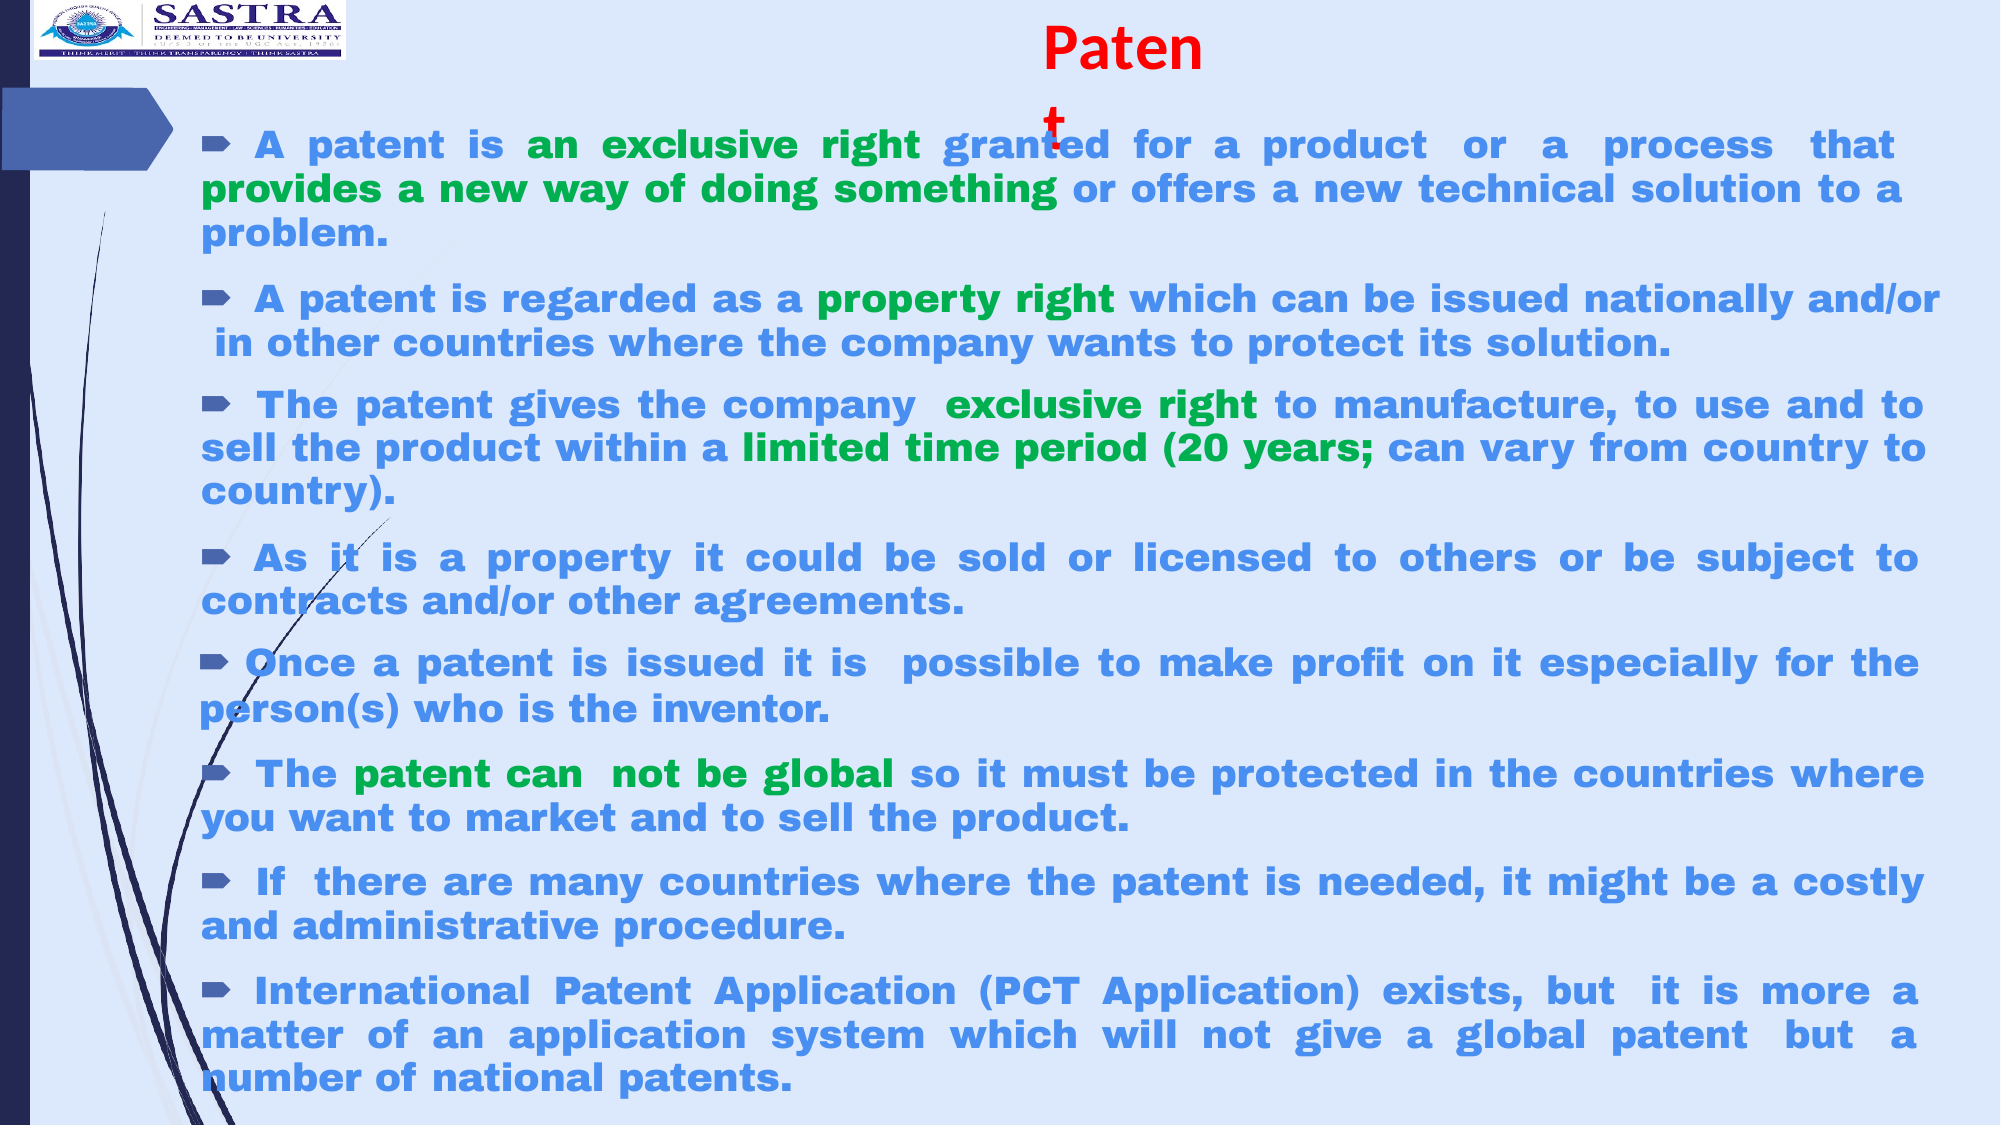

# Patent
🠶 A patent is an exclusive right granted for a product or a process that  provides a new way of doing something or offers a new technical solution to a  problem.
🠶 A patent is regarded as a property right which can be issued nationally and/or  in other countries where the company wants to protect its solution.
🠶 The patent gives the company exclusive right to manufacture, to use and to  sell the product within a limited time period (20 years; can vary from country to  country).
🠶 As it is a property it could be sold or licensed to others or be subject to  contracts and/or other agreements.
🠶 Once a patent is issued it is possible to make profit on it especially for the
person(s) who is the inventor.
🠶 The patent can not be global so it must be protected in the countries where  you want to market and to sell the product.
🠶 If there are many countries where the patent is needed, it might be a costly  and administrative procedure.
🠶 International Patent Application (PCT Application) exists, but it is more a  matter of an application system which will not give a global patent but a  number of national patents.